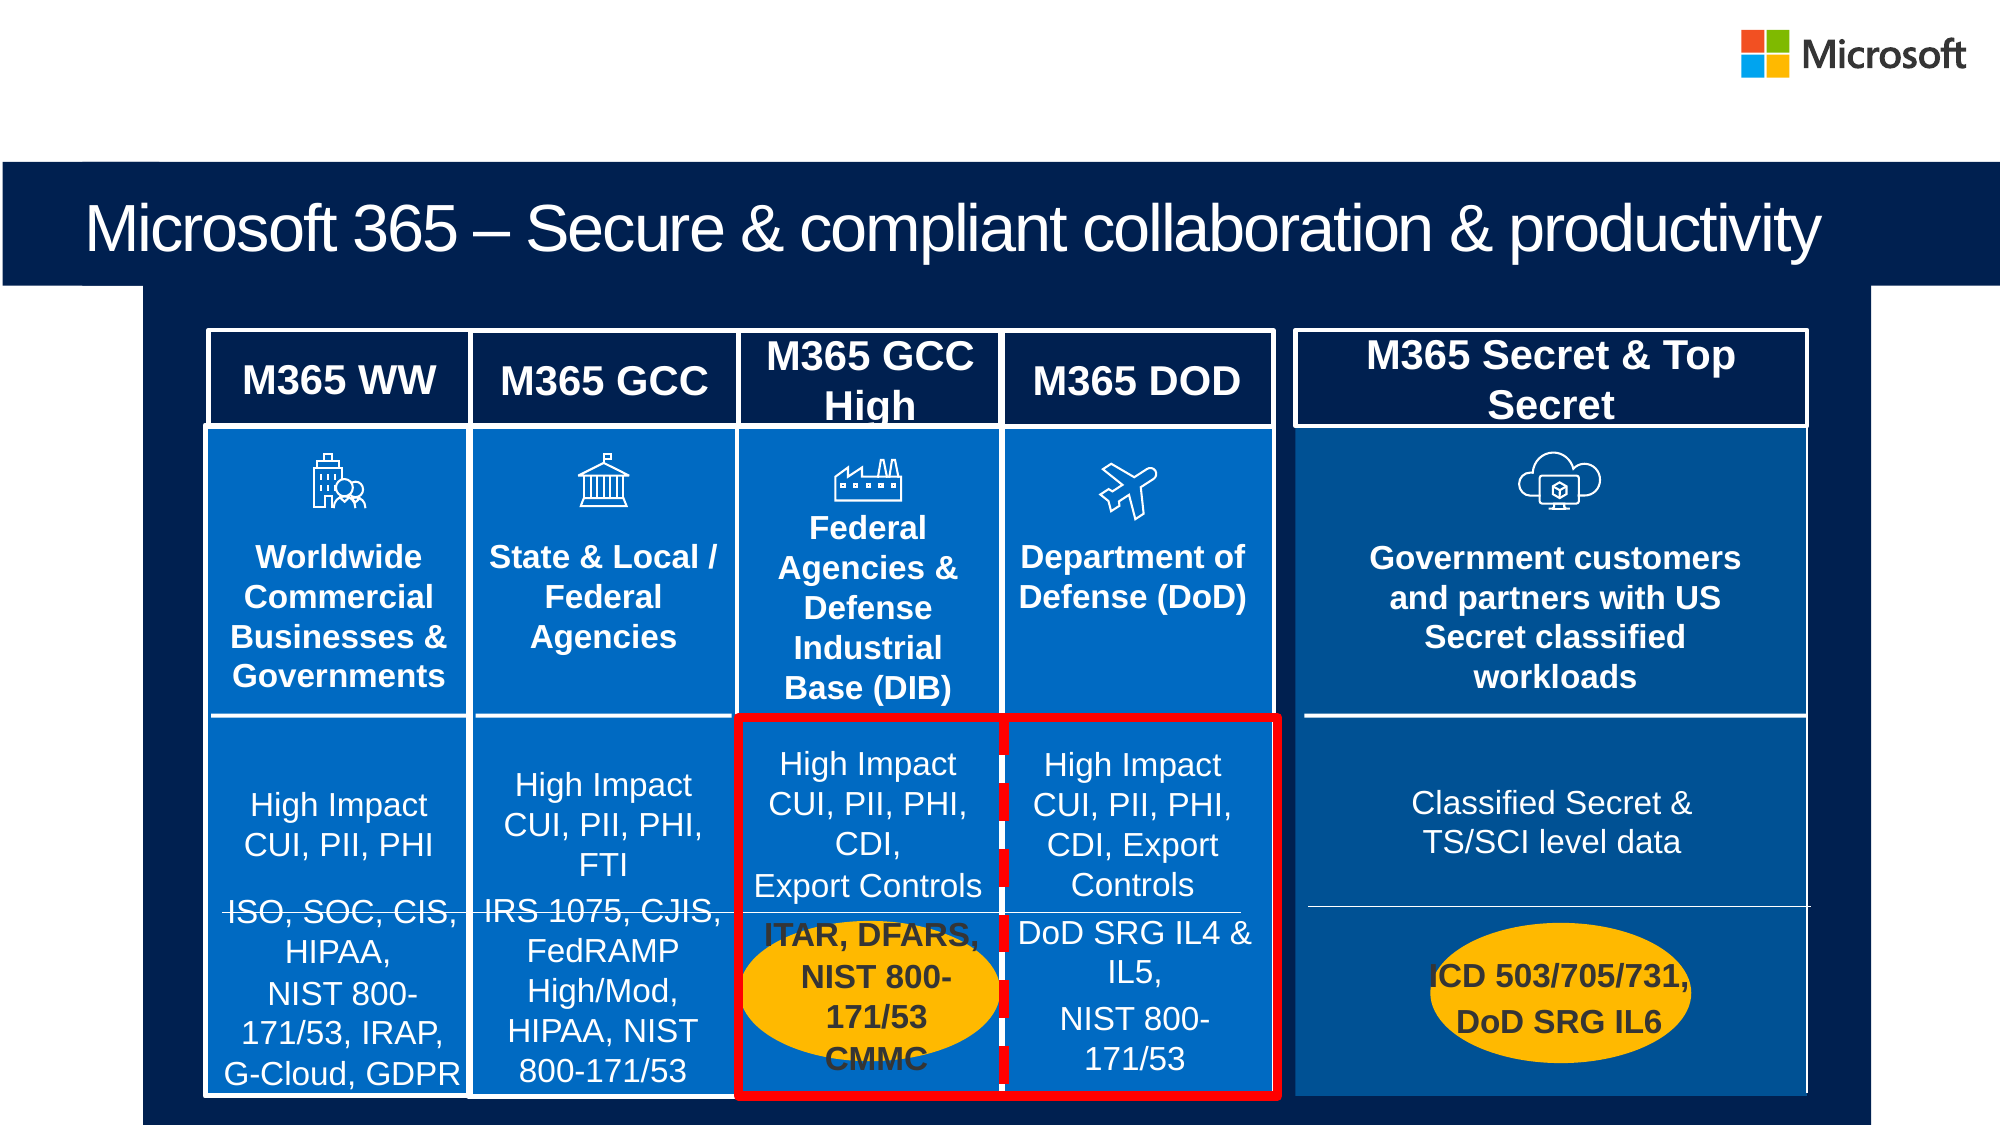

Microsoft 365 – Secure & compliant collaboration & productivity

M365 WW

M365 Secret & Top Secret

M365 GCC
M365 GCC High
M365 DOD

Federal Agencies & Defense Industrial
Base (DIB)
Worldwide Commercial Businesses & Governments
State & Local / Federal Agencies
Department of Defense (DoD)
Government customers and partners with US Secret classified workloads

Classified Secret & TS/SCI level data
High Impact CUI, PII, PHI
High Impact CUI, PII, PHI, FTI
High Impact CUI, PII, PHI, CDI,
Export Controls
High Impact CUI, PII, PHI, CDI, Export Controls
IRS 1075, CJIS, FedRAMP High/Mod, HIPAA, NIST 800-171/53
ISO, SOC, CIS, HIPAA,
NIST 800-171/53, IRAP, G-Cloud, GDPR
ITAR, DFARS,
NIST 800-171/53
CMMC

DoD SRG IL4 & IL5,
NIST 800-171/53

ICD 503/705/731,
DoD SRG IL6